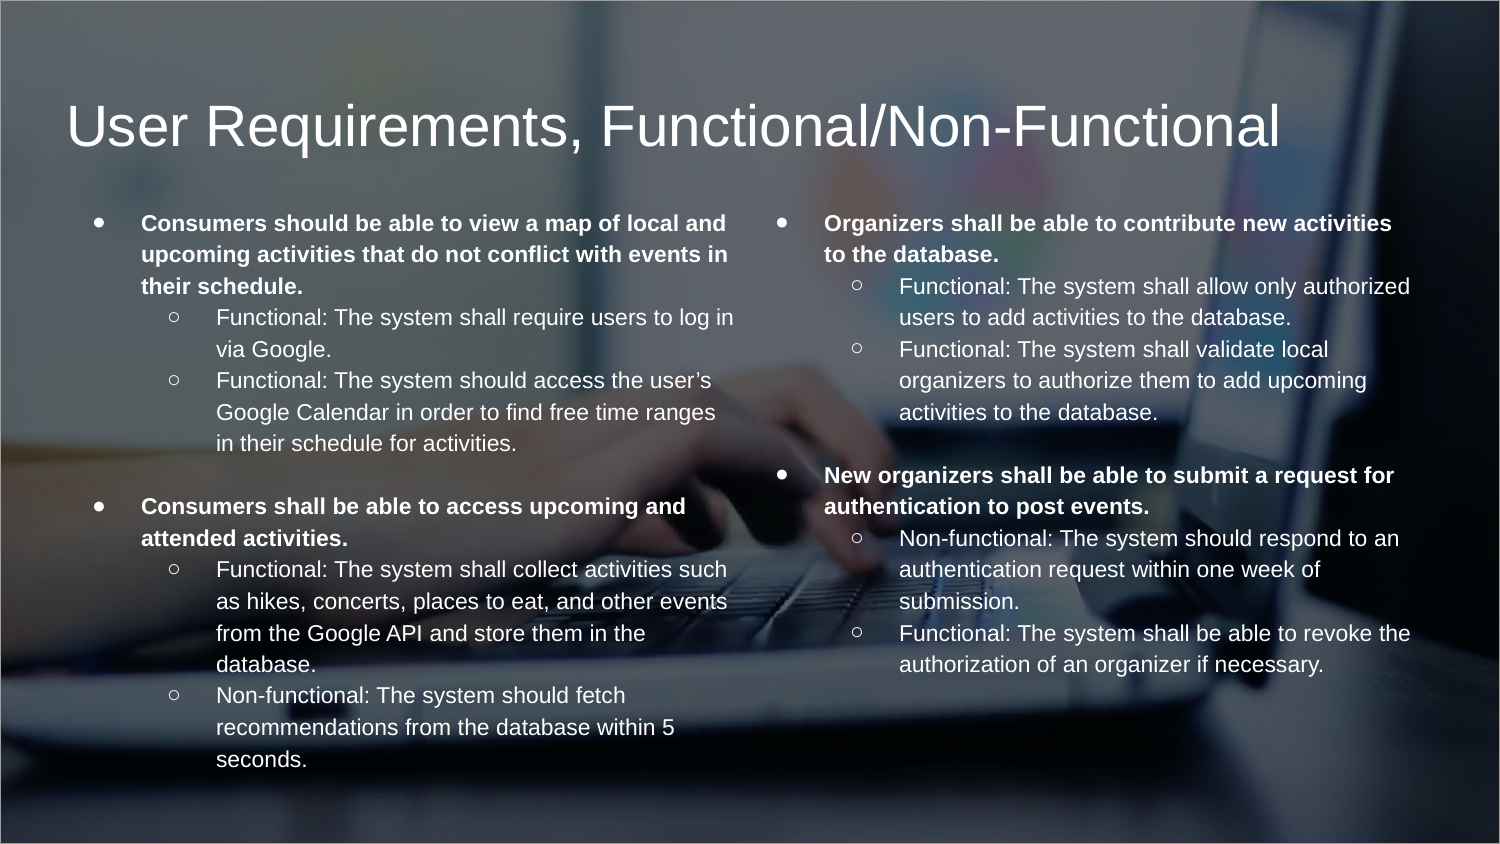

# User Requirements, Functional/Non-Functional
Consumers should be able to view a map of local and upcoming activities that do not conflict with events in their schedule.
Functional: The system shall require users to log in via Google.
Functional: The system should access the user’s Google Calendar in order to find free time ranges in their schedule for activities.

Consumers shall be able to access upcoming and attended activities.
Functional: The system shall collect activities such as hikes, concerts, places to eat, and other events from the Google API and store them in the database.
Non-functional: The system should fetch recommendations from the database within 5 seconds.
Organizers shall be able to contribute new activities to the database.
Functional: The system shall allow only authorized users to add activities to the database.
Functional: The system shall validate local organizers to authorize them to add upcoming activities to the database.

New organizers shall be able to submit a request for authentication to post events.
Non-functional: The system should respond to an authentication request within one week of submission.
Functional: The system shall be able to revoke the authorization of an organizer if necessary.